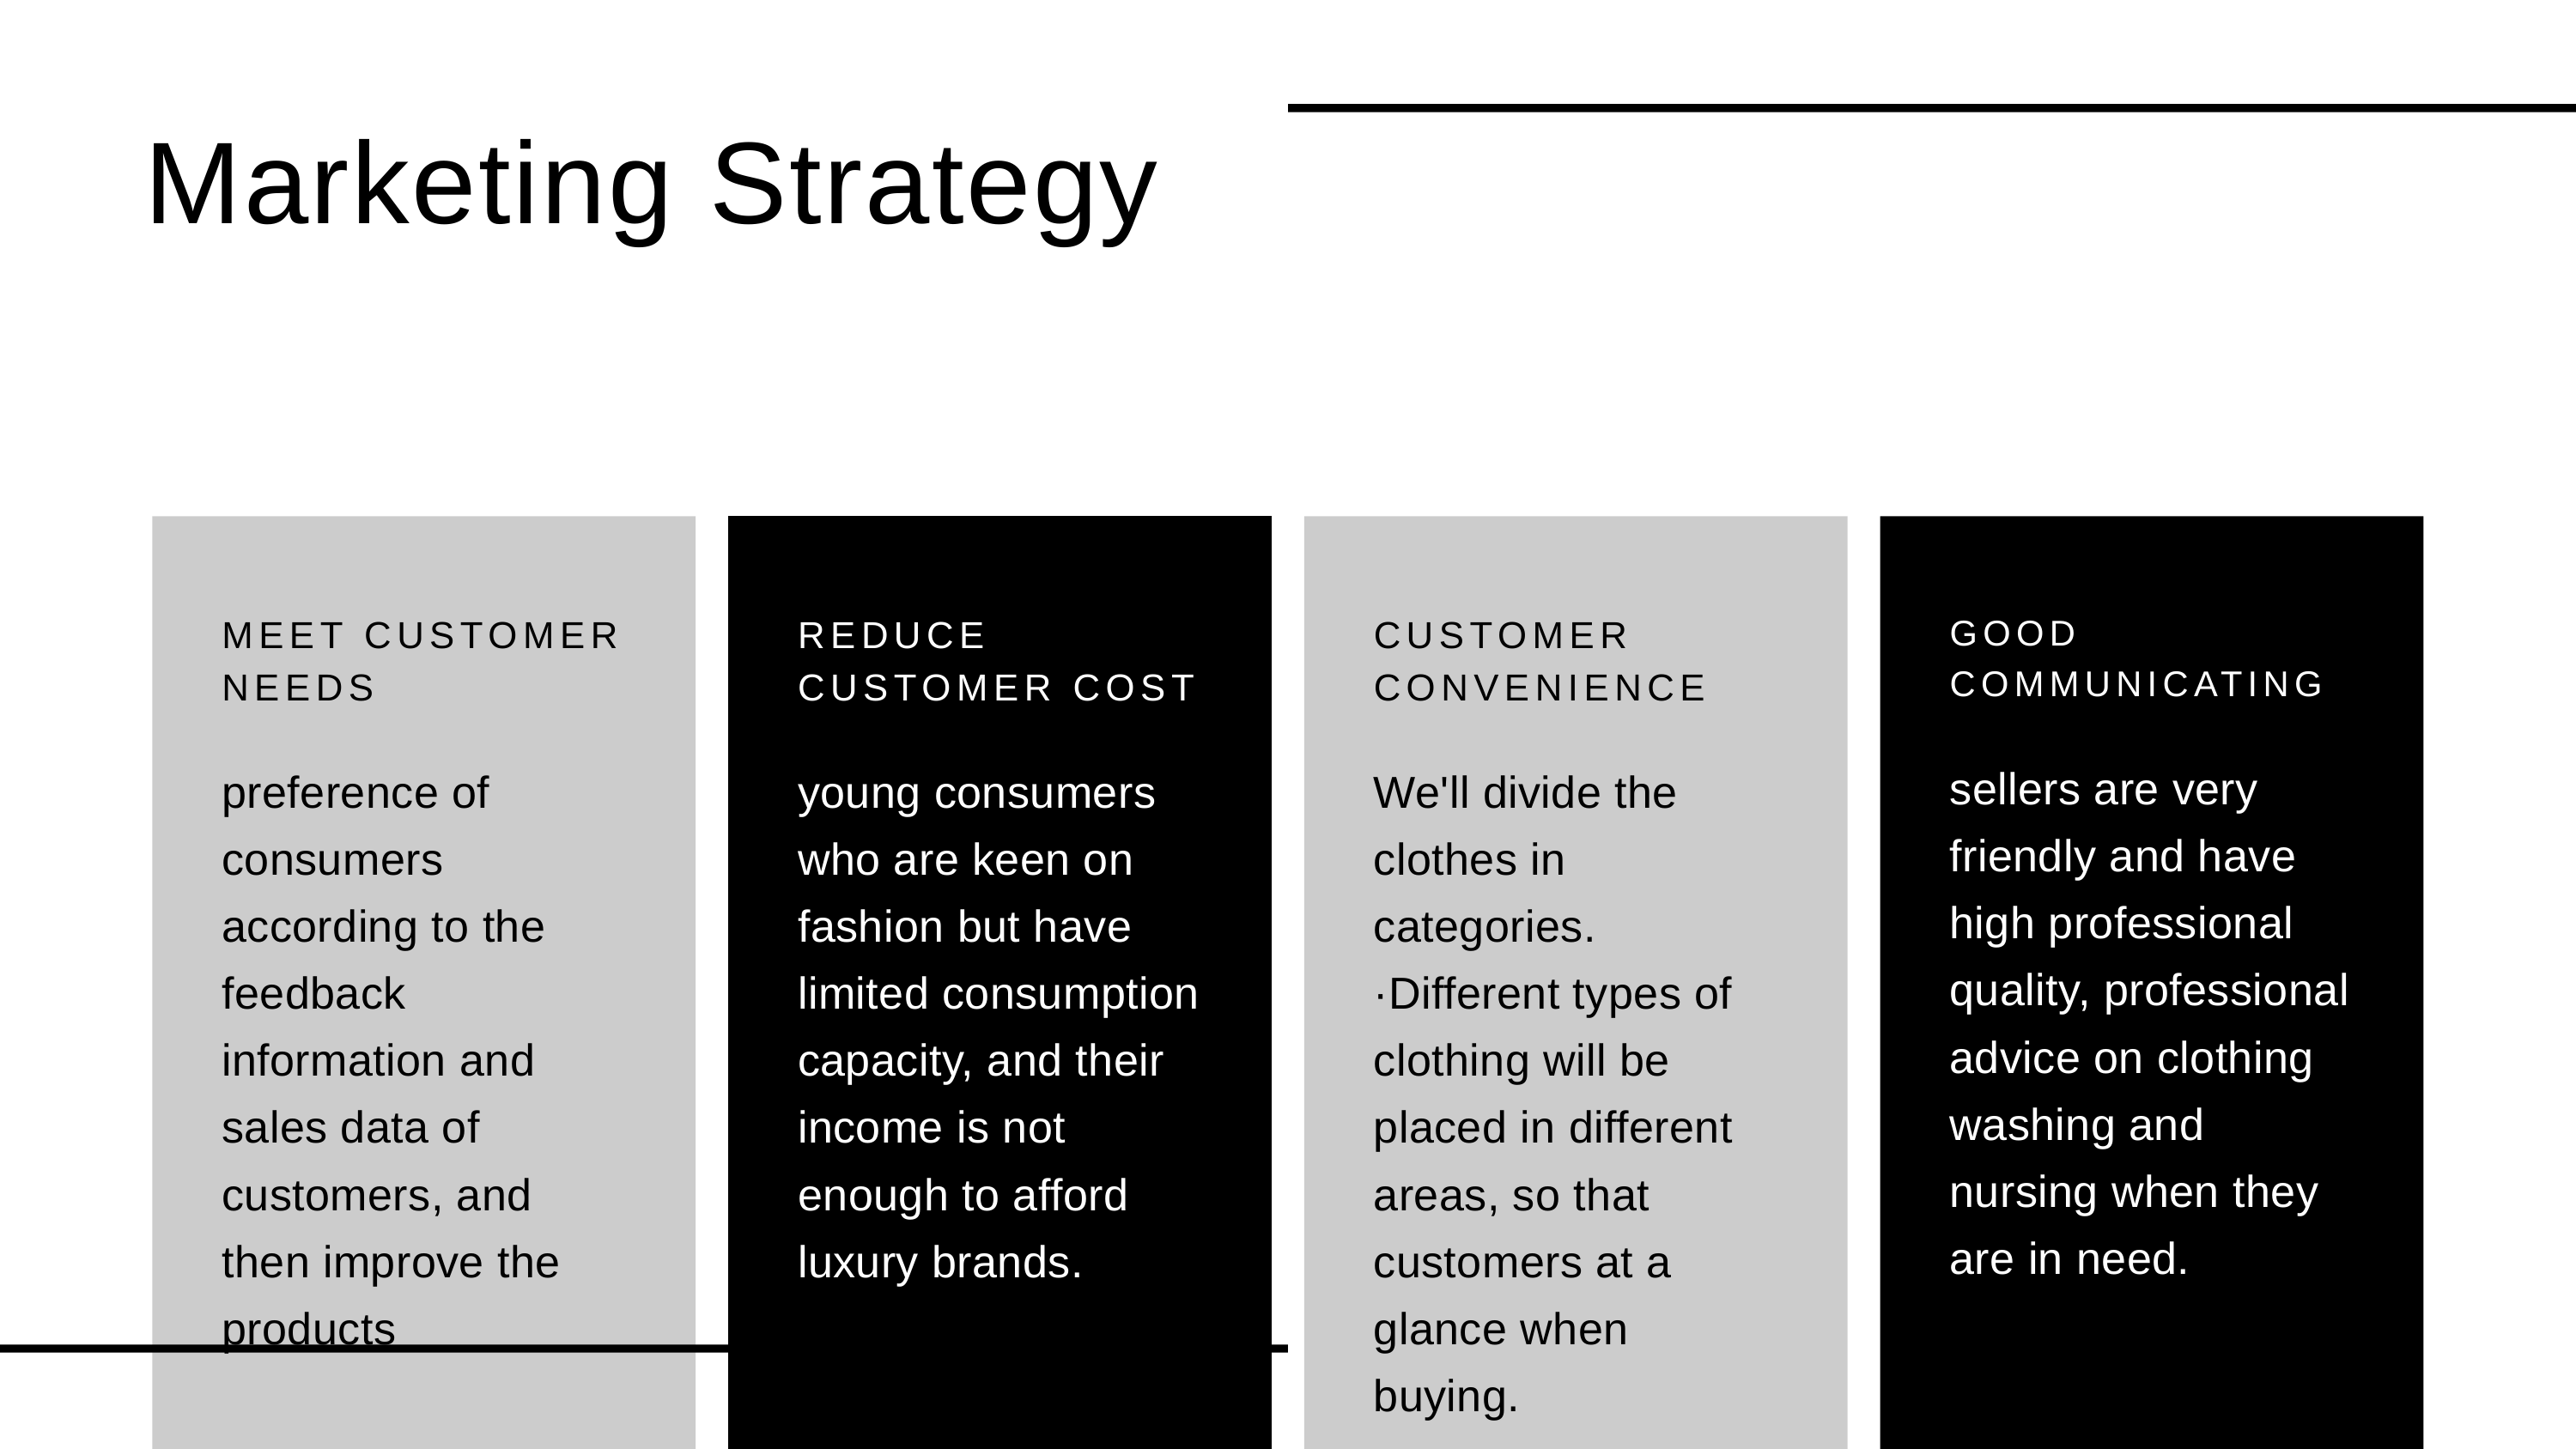

Marketing Strategy

MEET CUSTOMER NEEDS
preference of consumers according to the feedback information and sales data of customers, and then improve the products

REDUCE CUSTOMER COST
young consumers who are keen on fashion but have limited consumption capacity, and their income is not enough to afford luxury brands.

CUSTOMER CONVENIENCE
We'll divide the clothes in categories. ·Different types of clothing will be placed in different areas, so that customers at a glance when buying.

GOOD COMMUNICATING
sellers are very friendly and have high professional quality, professional advice on clothing washing and nursing when they are in need.